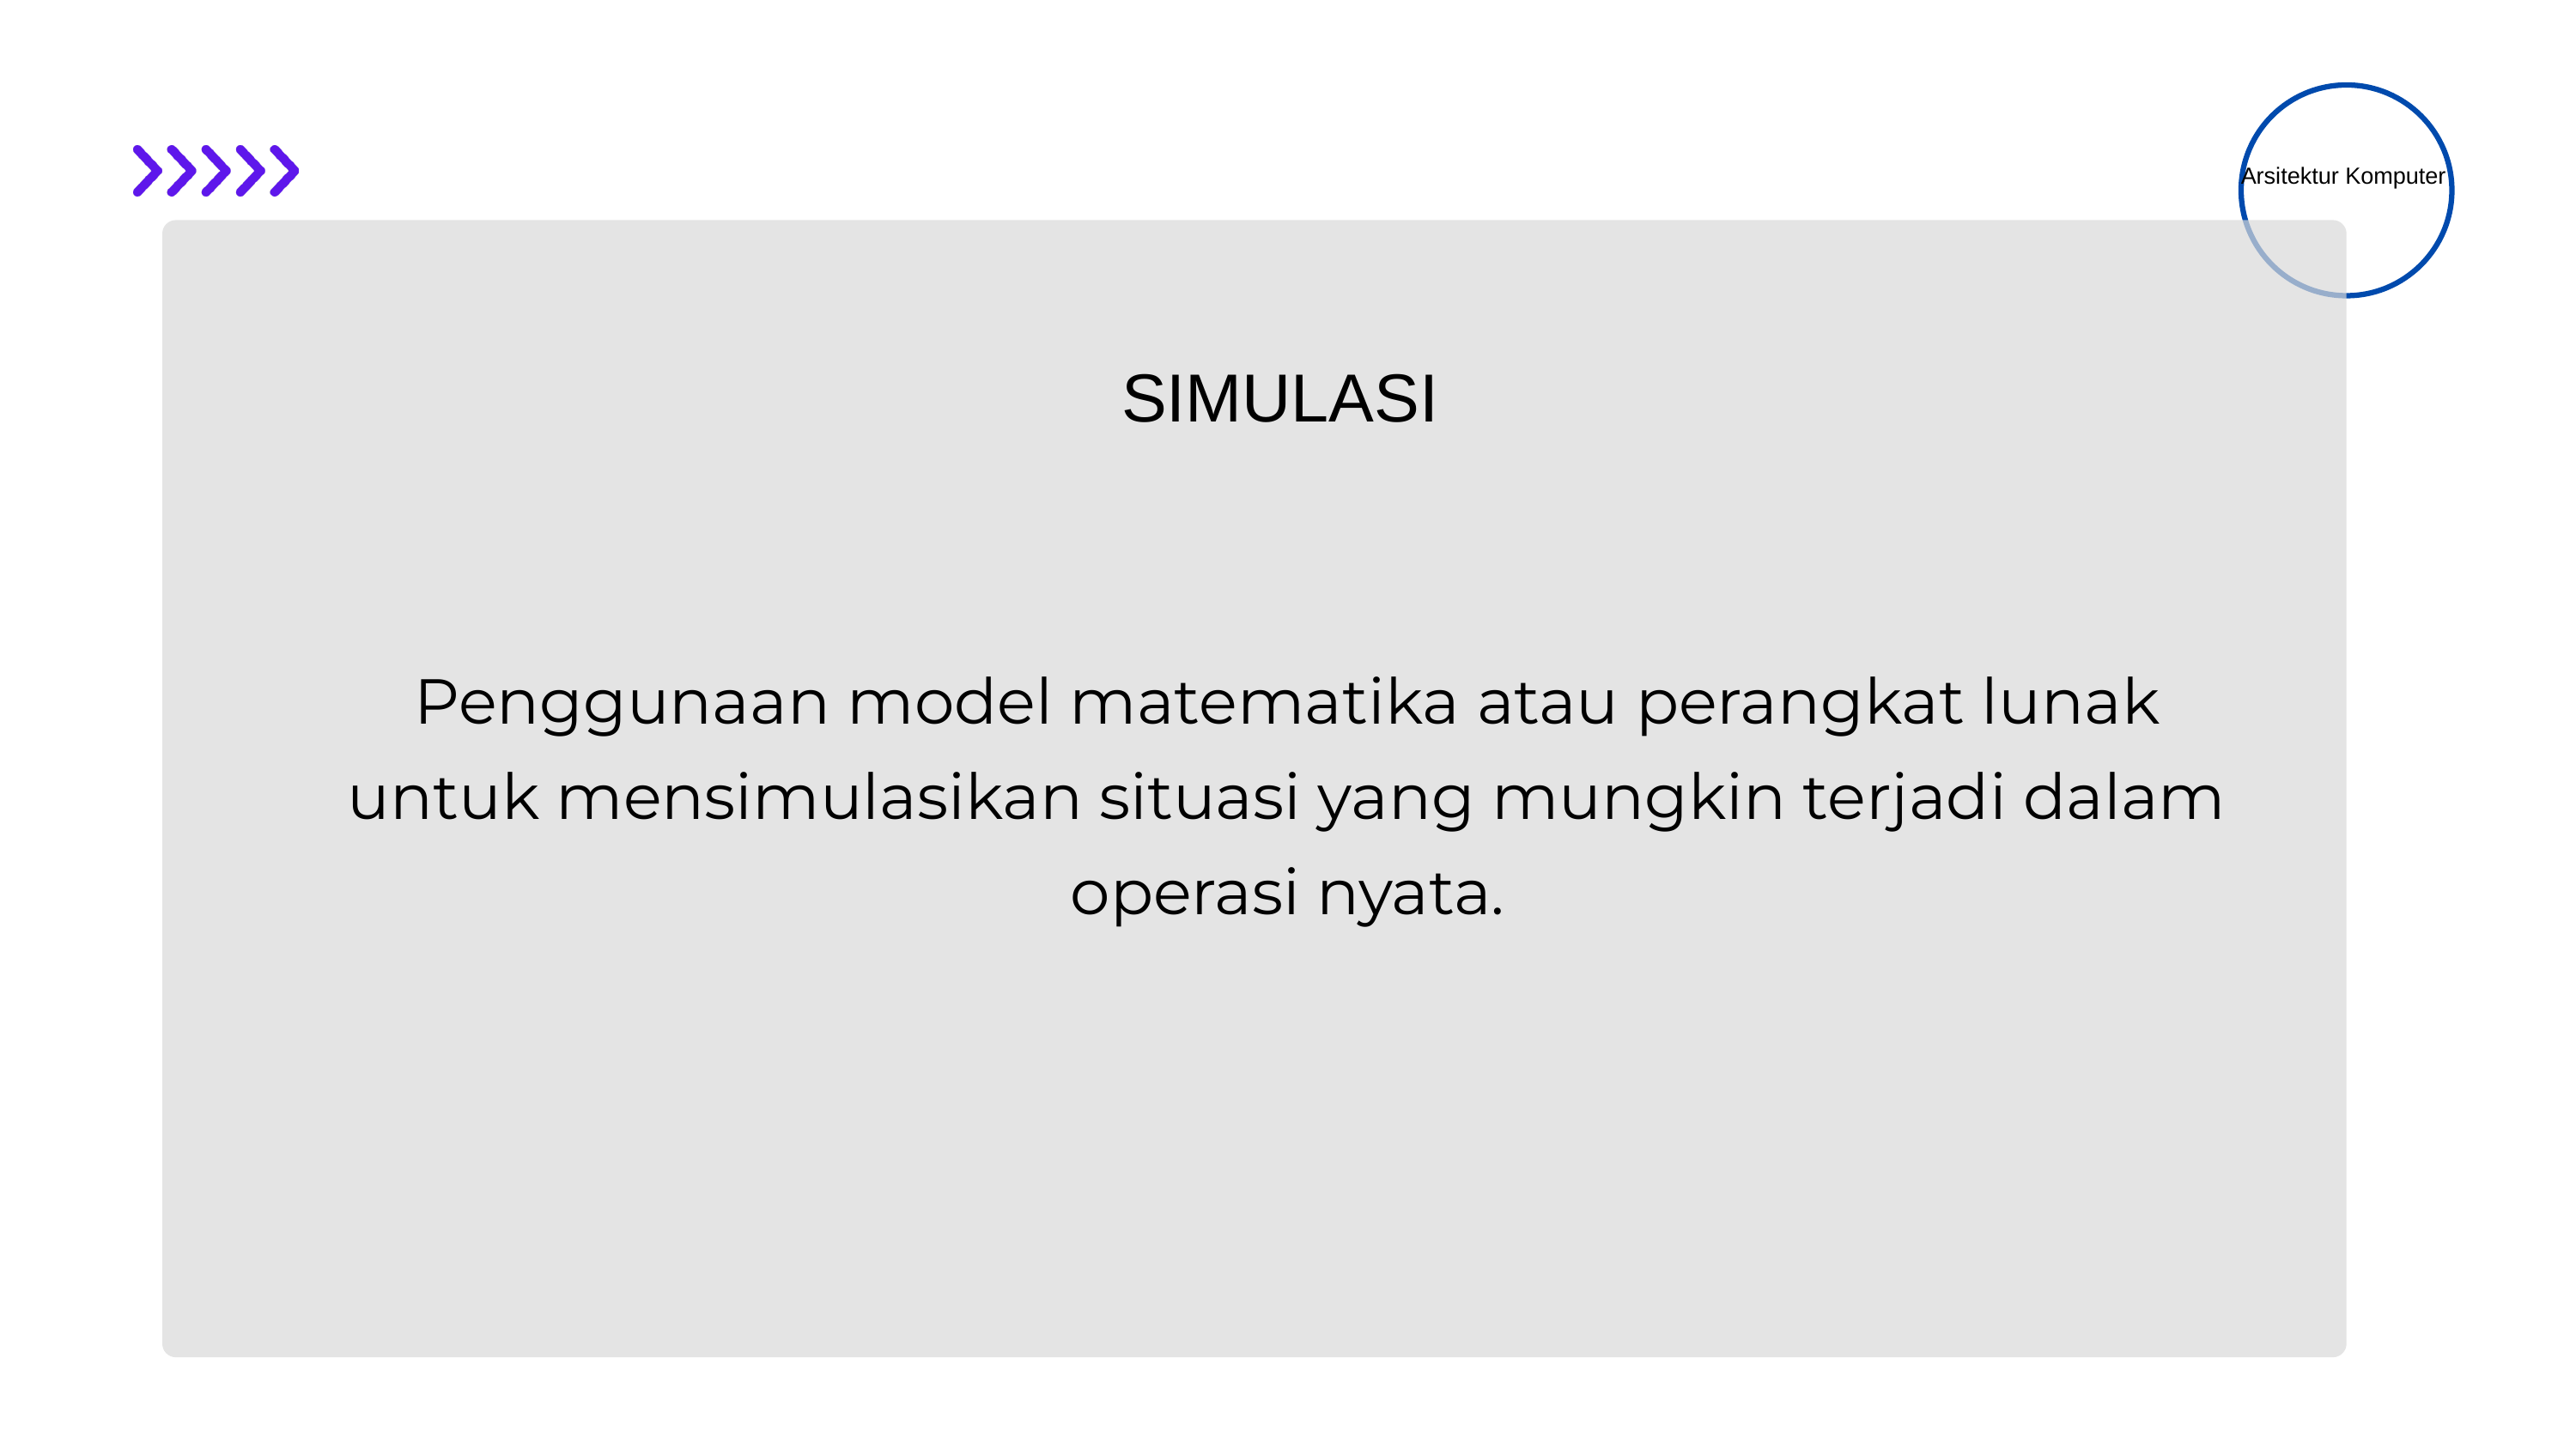

Arsitektur Komputer

SIMULASI

Penggunaan model matematika atau perangkat lunak untuk mensimulasikan situasi yang mungkin terjadi dalam operasi nyata.